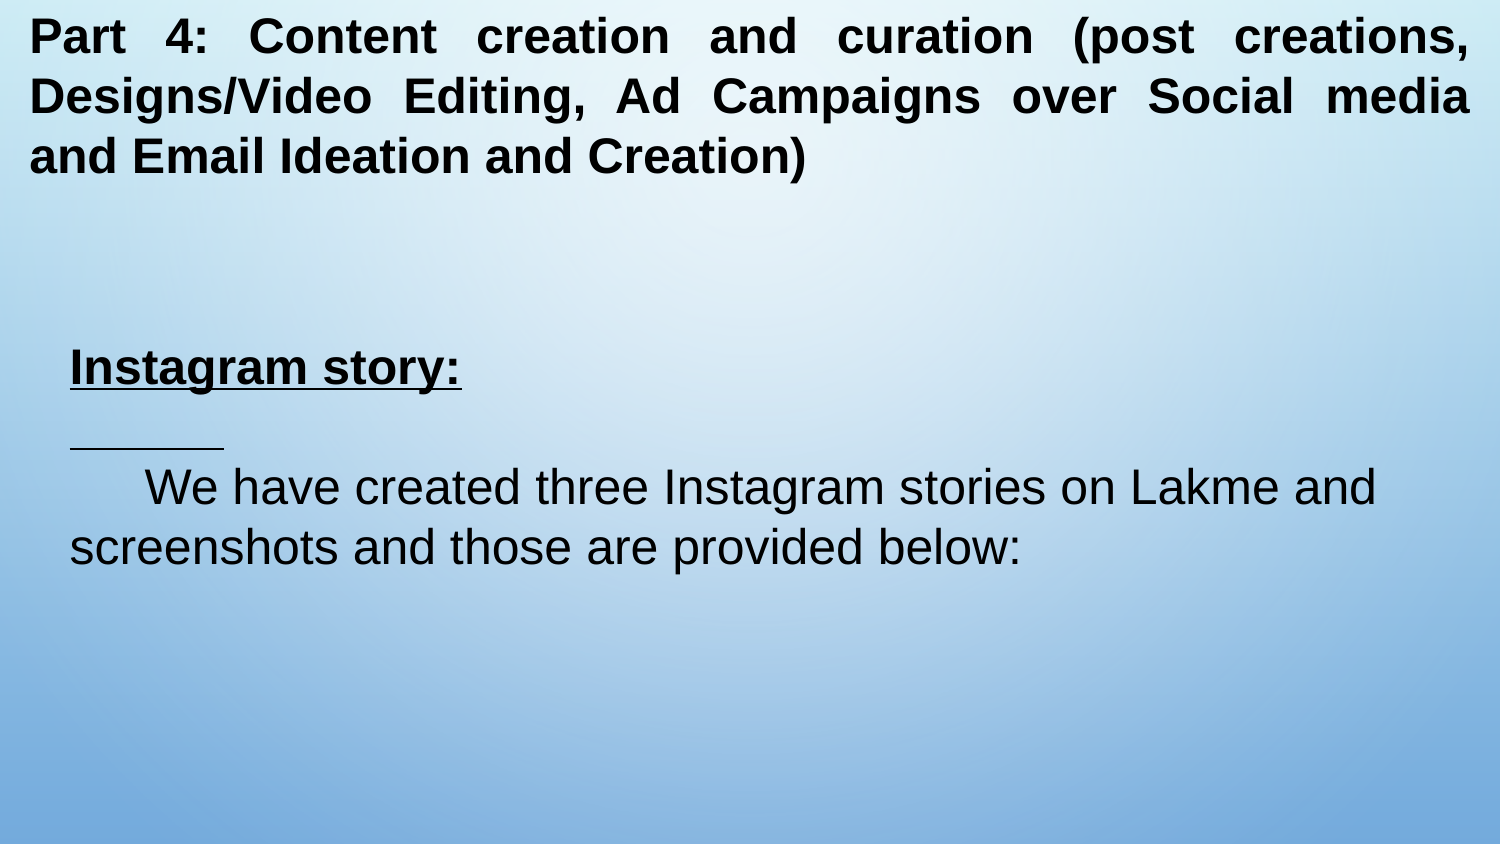

Part 4: Content creation and curation (post creations, Designs/Video Editing, Ad Campaigns over Social media and Email Ideation and Creation)
Instagram story:
We have created three Instagram stories on Lakme and screenshots and those are provided below: